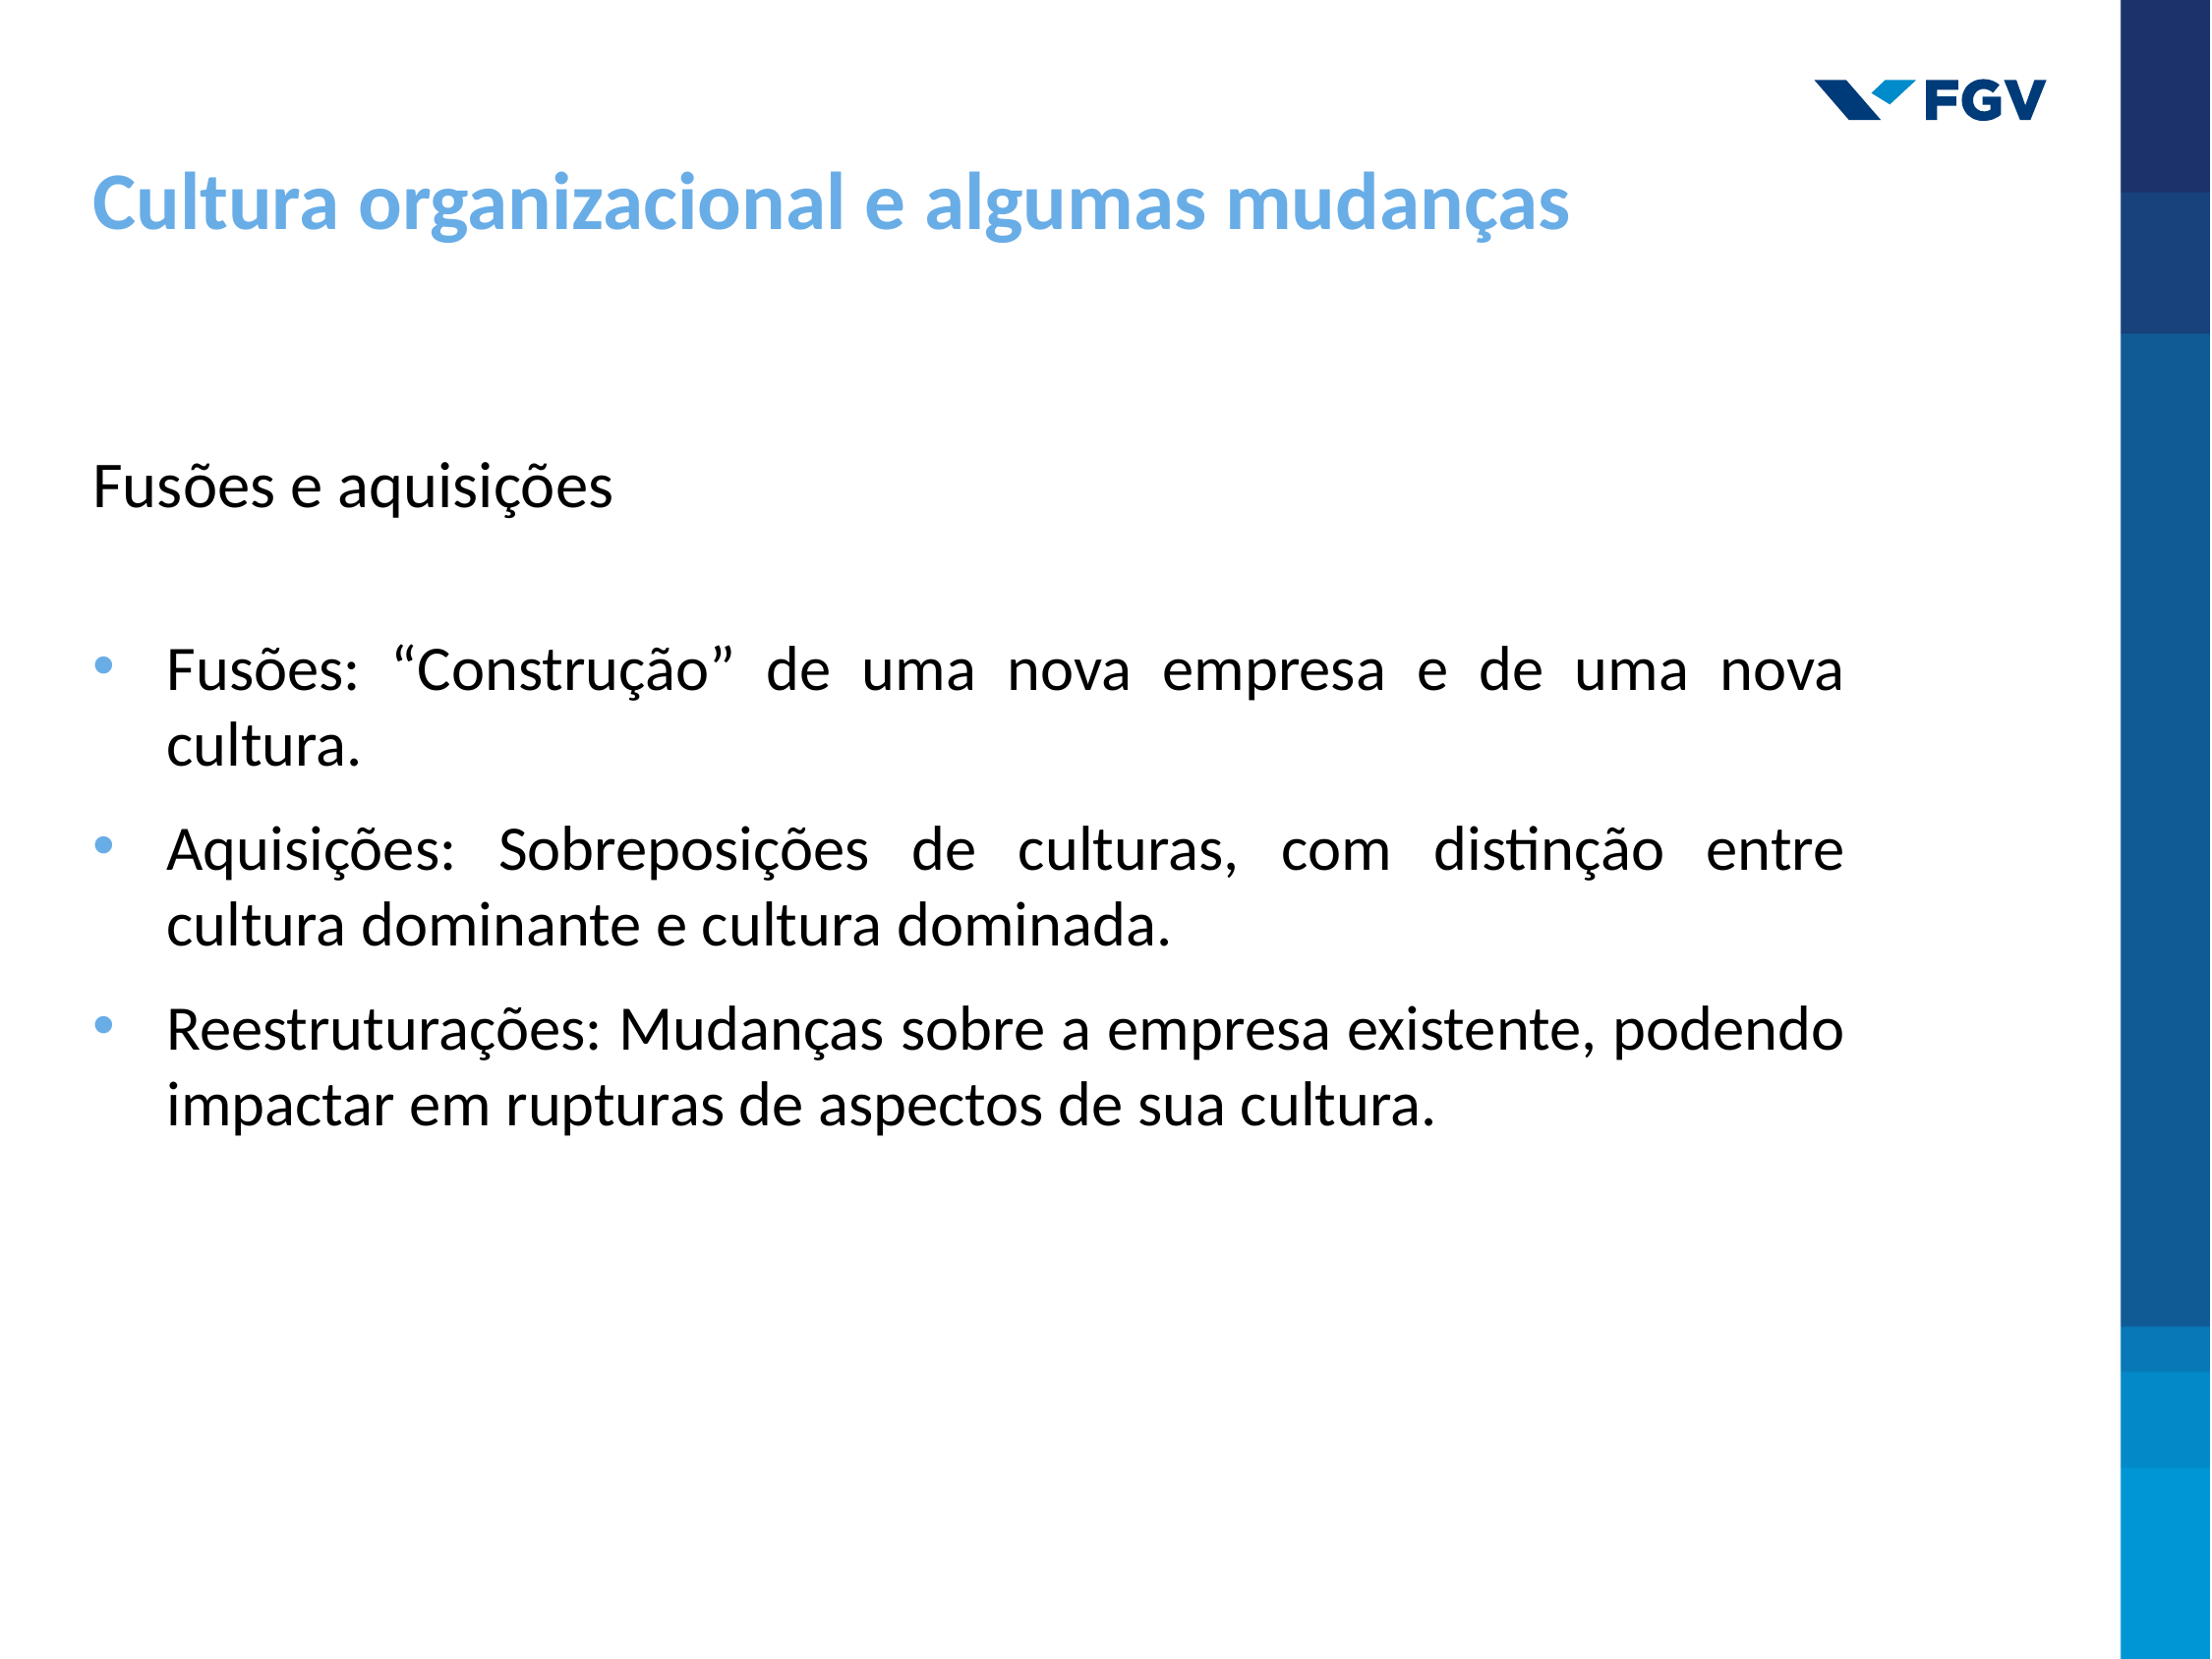

Cultura organizacional e algumas mudanças
Fusões e aquisições

Fusões: “Construção” de uma nova empresa e de uma nova cultura.
Aquisições: Sobreposições de culturas, com distinção entre cultura dominante e cultura dominada.
Reestruturações: Mudanças sobre a empresa existente, podendo impactar em rupturas de aspectos de sua cultura.